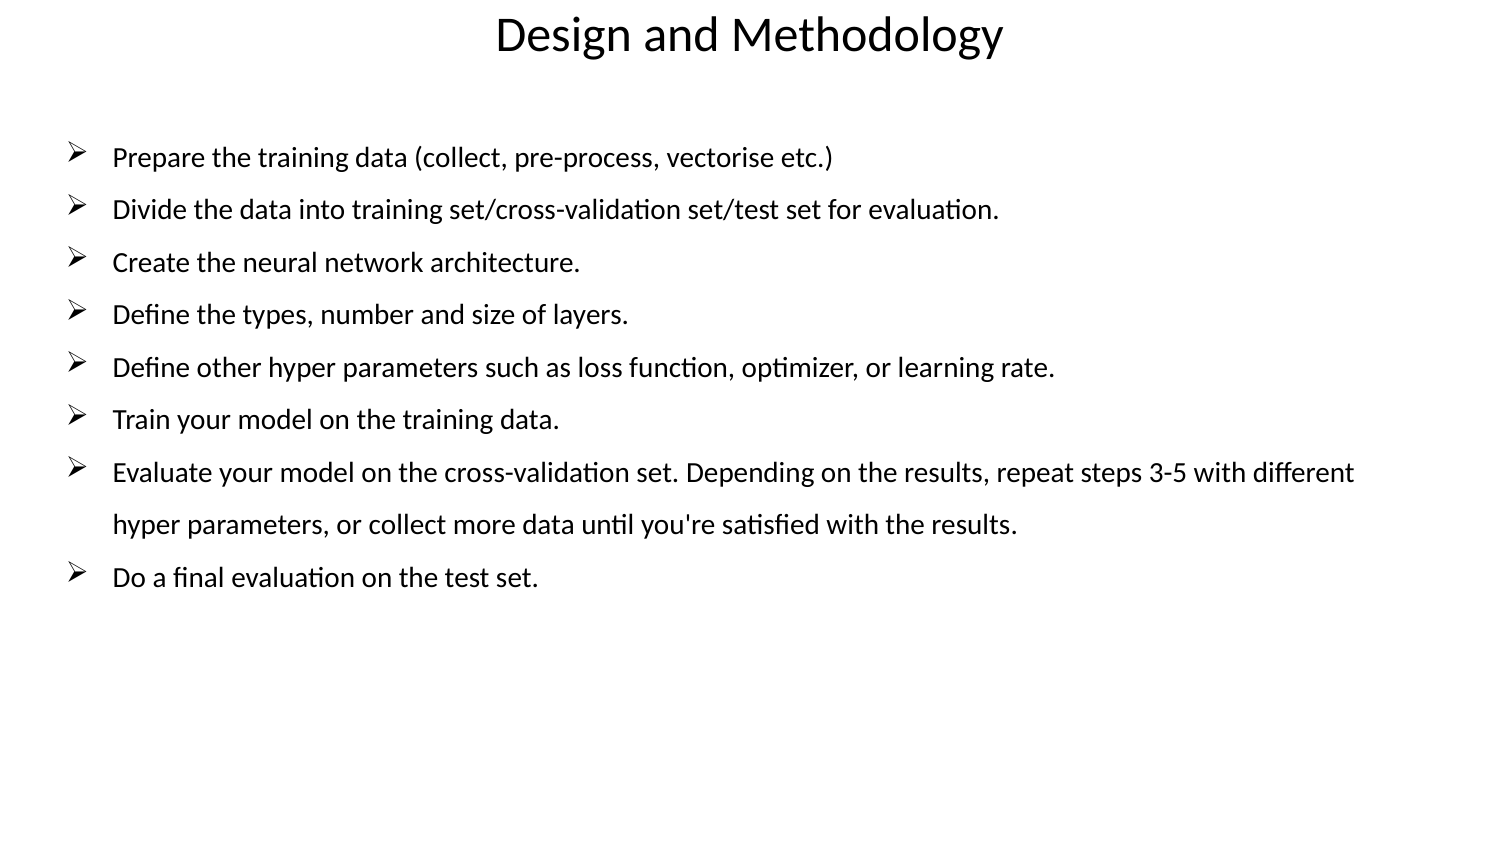

Design and Methodology
Prepare the training data (collect, pre-process, vectorise etc.)
Divide the data into training set/cross-validation set/test set for evaluation.
Create the neural network architecture.
Define the types, number and size of layers.
Define other hyper parameters such as loss function, optimizer, or learning rate.
Train your model on the training data.
Evaluate your model on the cross-validation set. Depending on the results, repeat steps 3-5 with different hyper parameters, or collect more data until you're satisfied with the results.
Do a final evaluation on the test set.